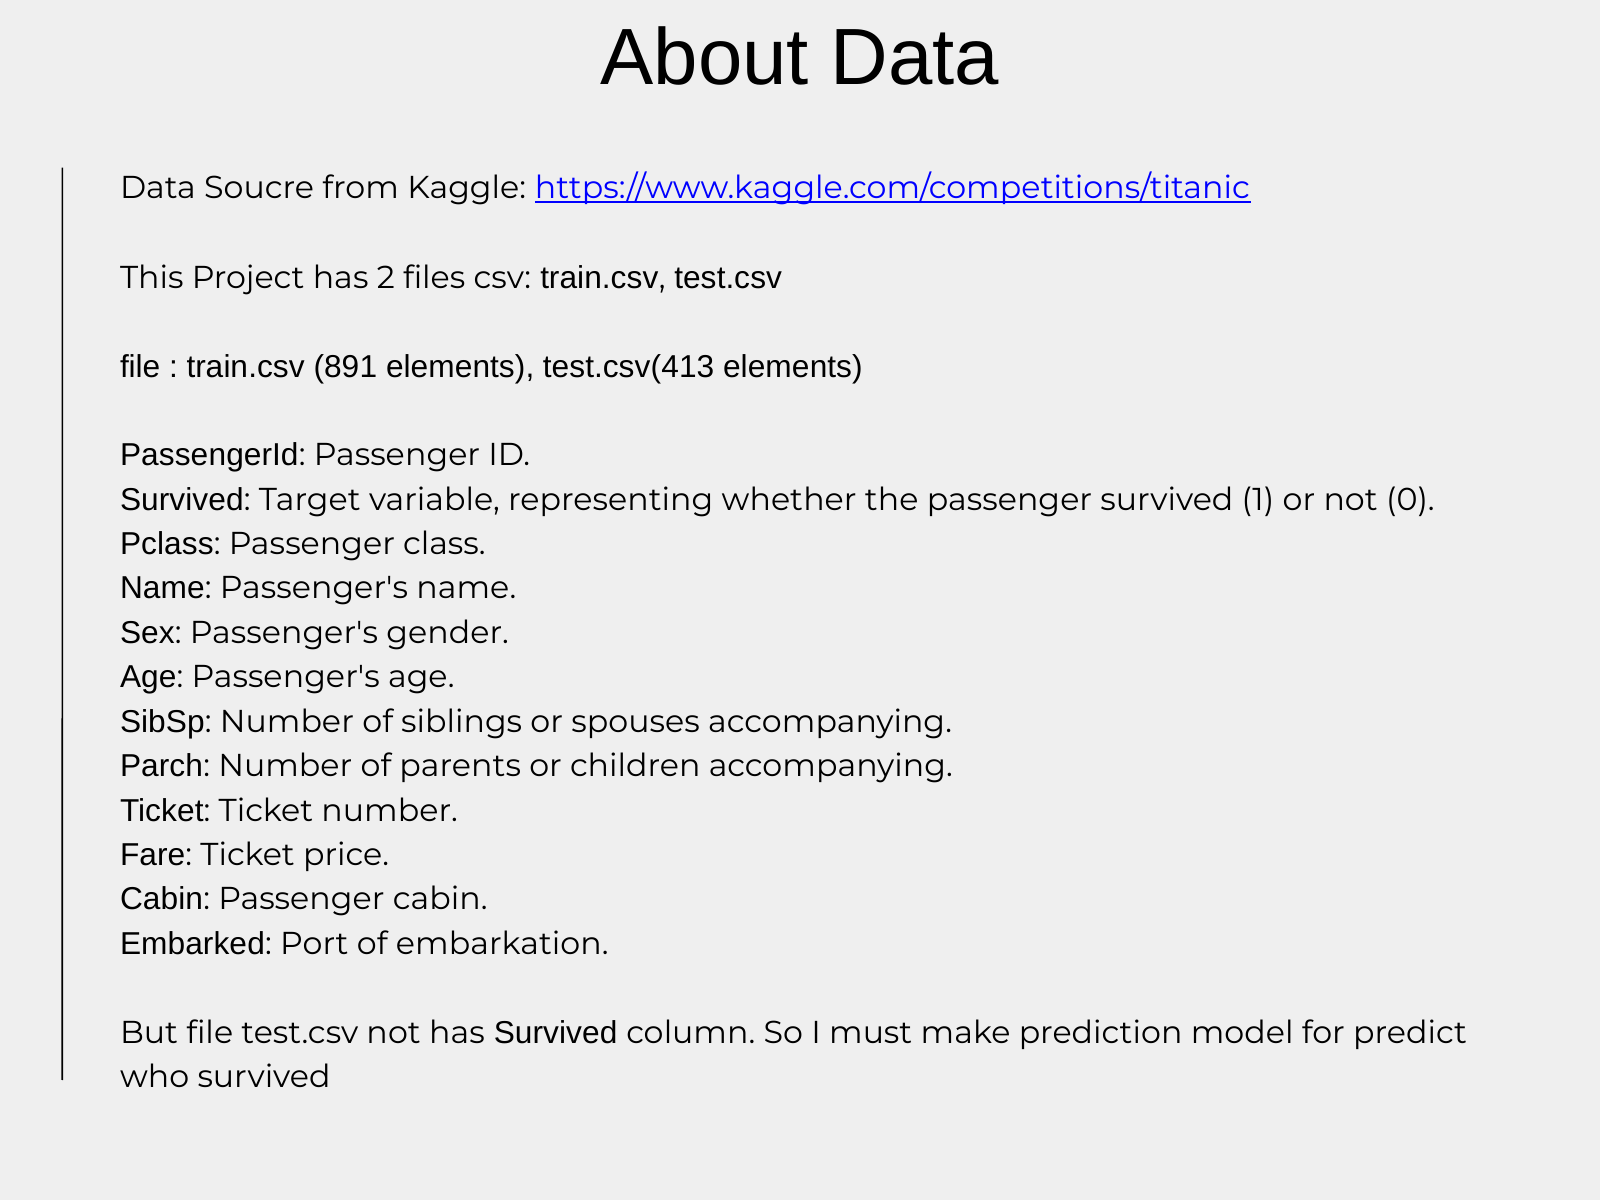

About Data
Data Soucre from Kaggle: https://www.kaggle.com/competitions/titanic

This Project has 2 files csv: train.csv, test.csv

file : train.csv (891 elements), test.csv(413 elements)

PassengerId: Passenger ID.
Survived: Target variable, representing whether the passenger survived (1) or not (0).
Pclass: Passenger class.
Name: Passenger's name.
Sex: Passenger's gender.
Age: Passenger's age.
SibSp: Number of siblings or spouses accompanying.
Parch: Number of parents or children accompanying.
Ticket: Ticket number.
Fare: Ticket price.
Cabin: Passenger cabin.
Embarked: Port of embarkation.

But file test.csv not has Survived column. So I must make prediction model for predict who survived